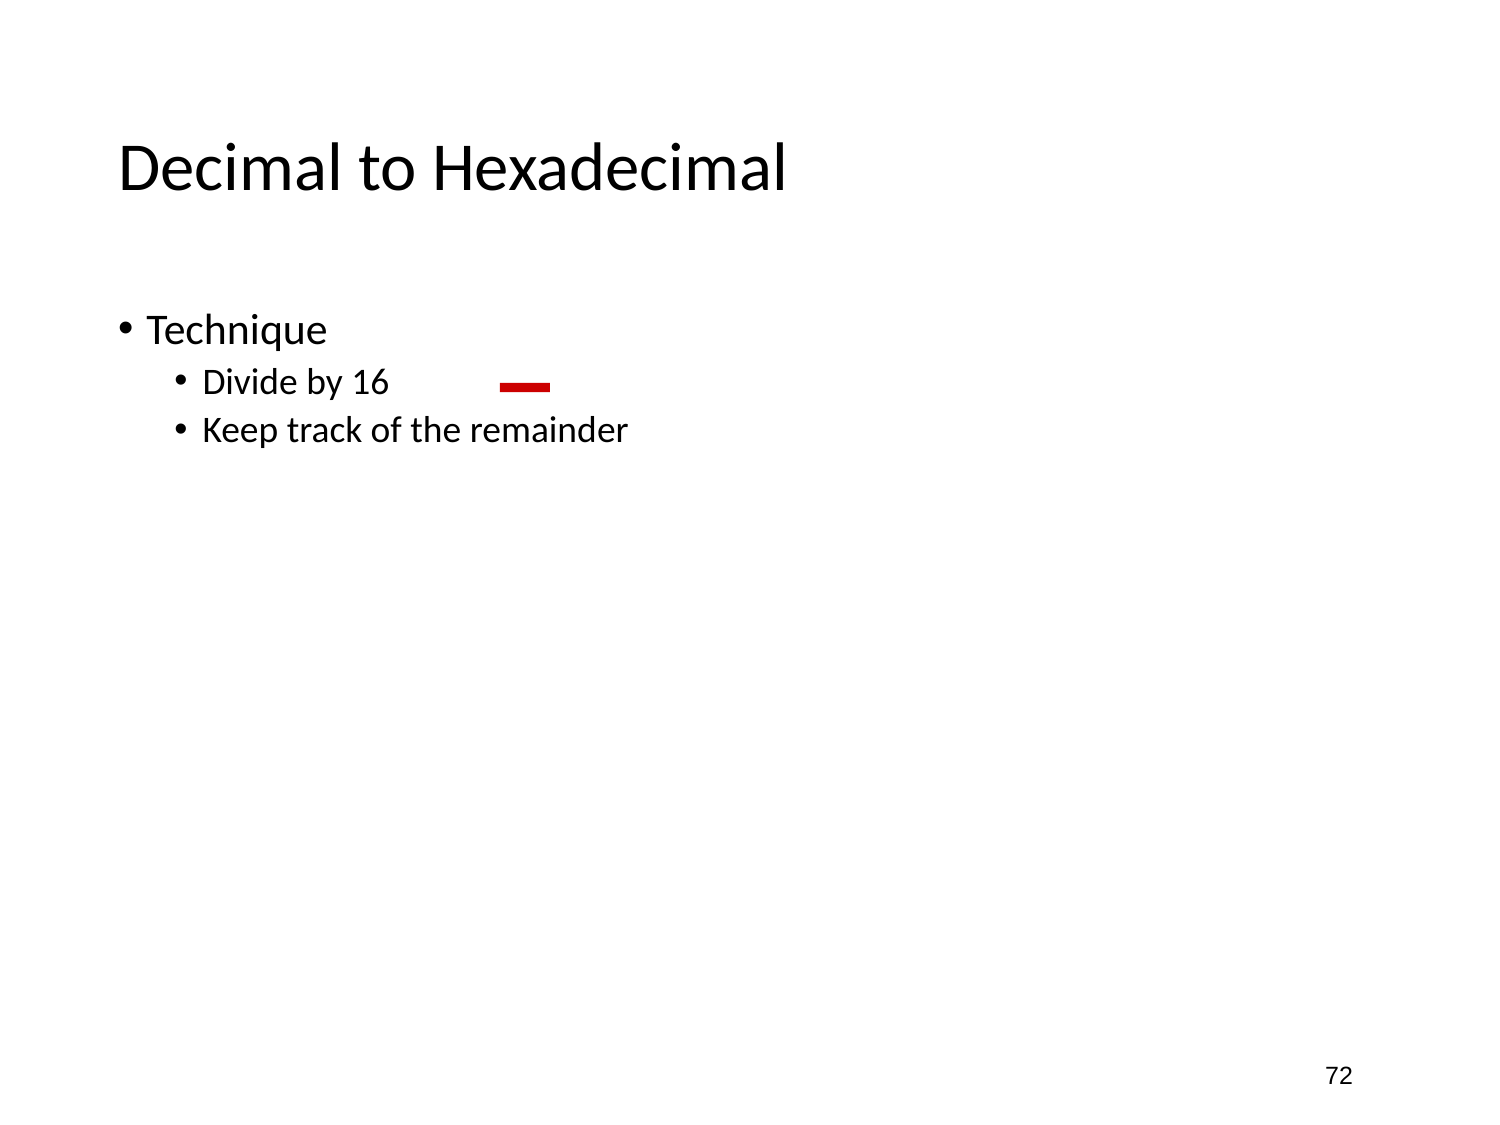

# Decimal to Hexadecimal
Technique
Divide by 16
Keep track of the remainder